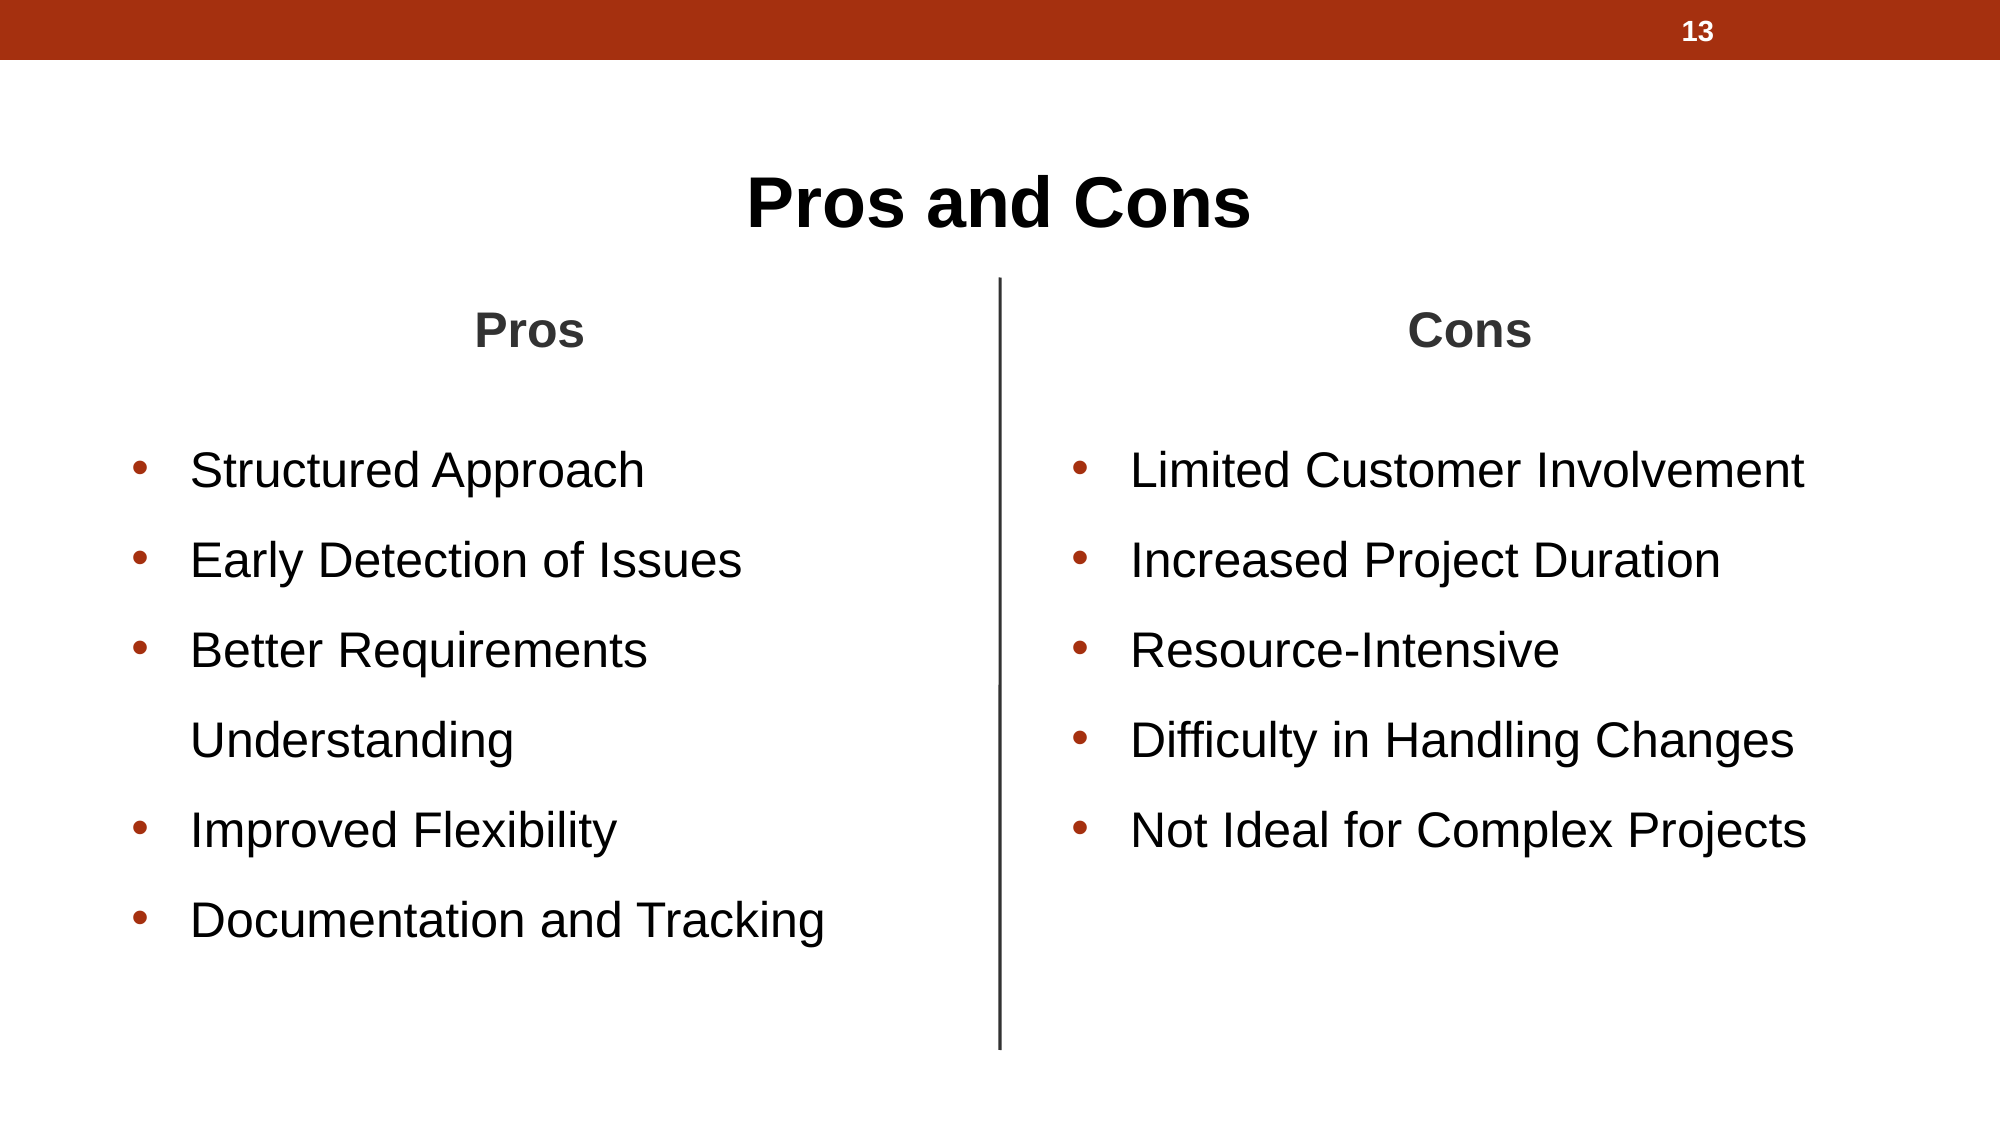

13
# Pros and Cons

Pros
Cons
Structured Approach
Early Detection of Issues
Better Requirements Understanding
Improved Flexibility
Documentation and Tracking
Limited Customer Involvement
Increased Project Duration
Resource-Intensive
Difficulty in Handling Changes
Not Ideal for Complex Projects